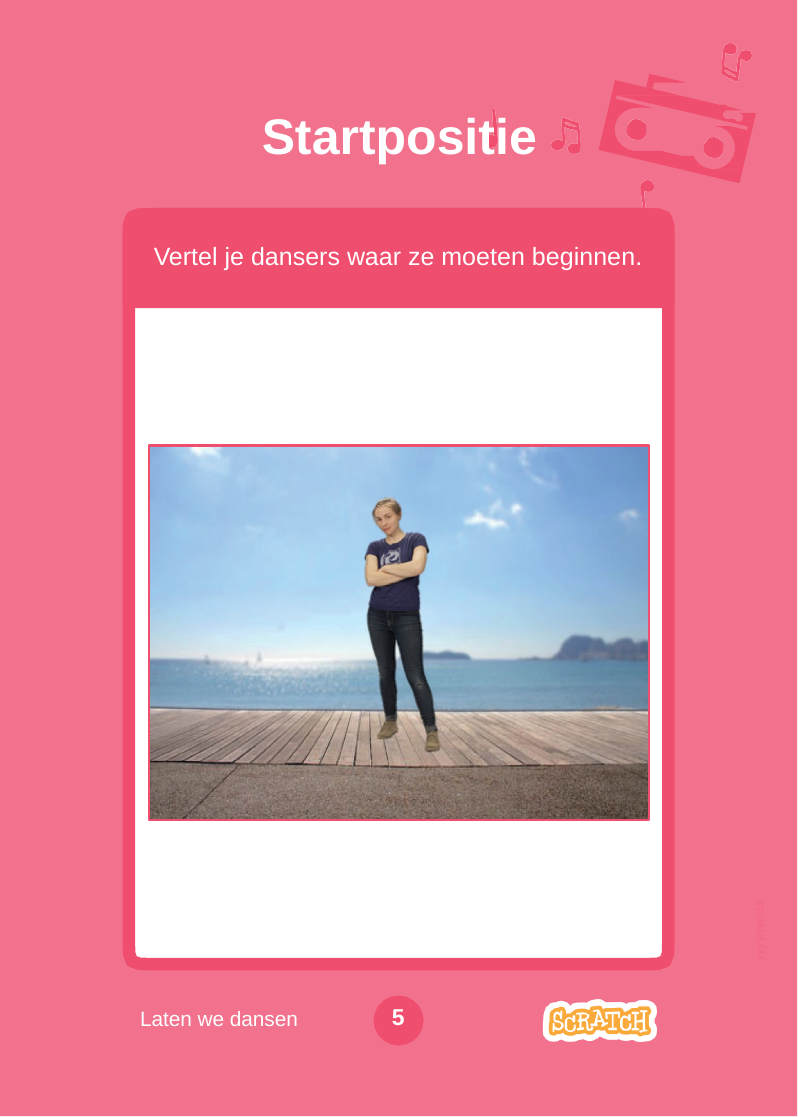

# Startpositie

Vertel je dansers waar ze moeten beginnen.

yyyymmdd

5
Laten we dansen